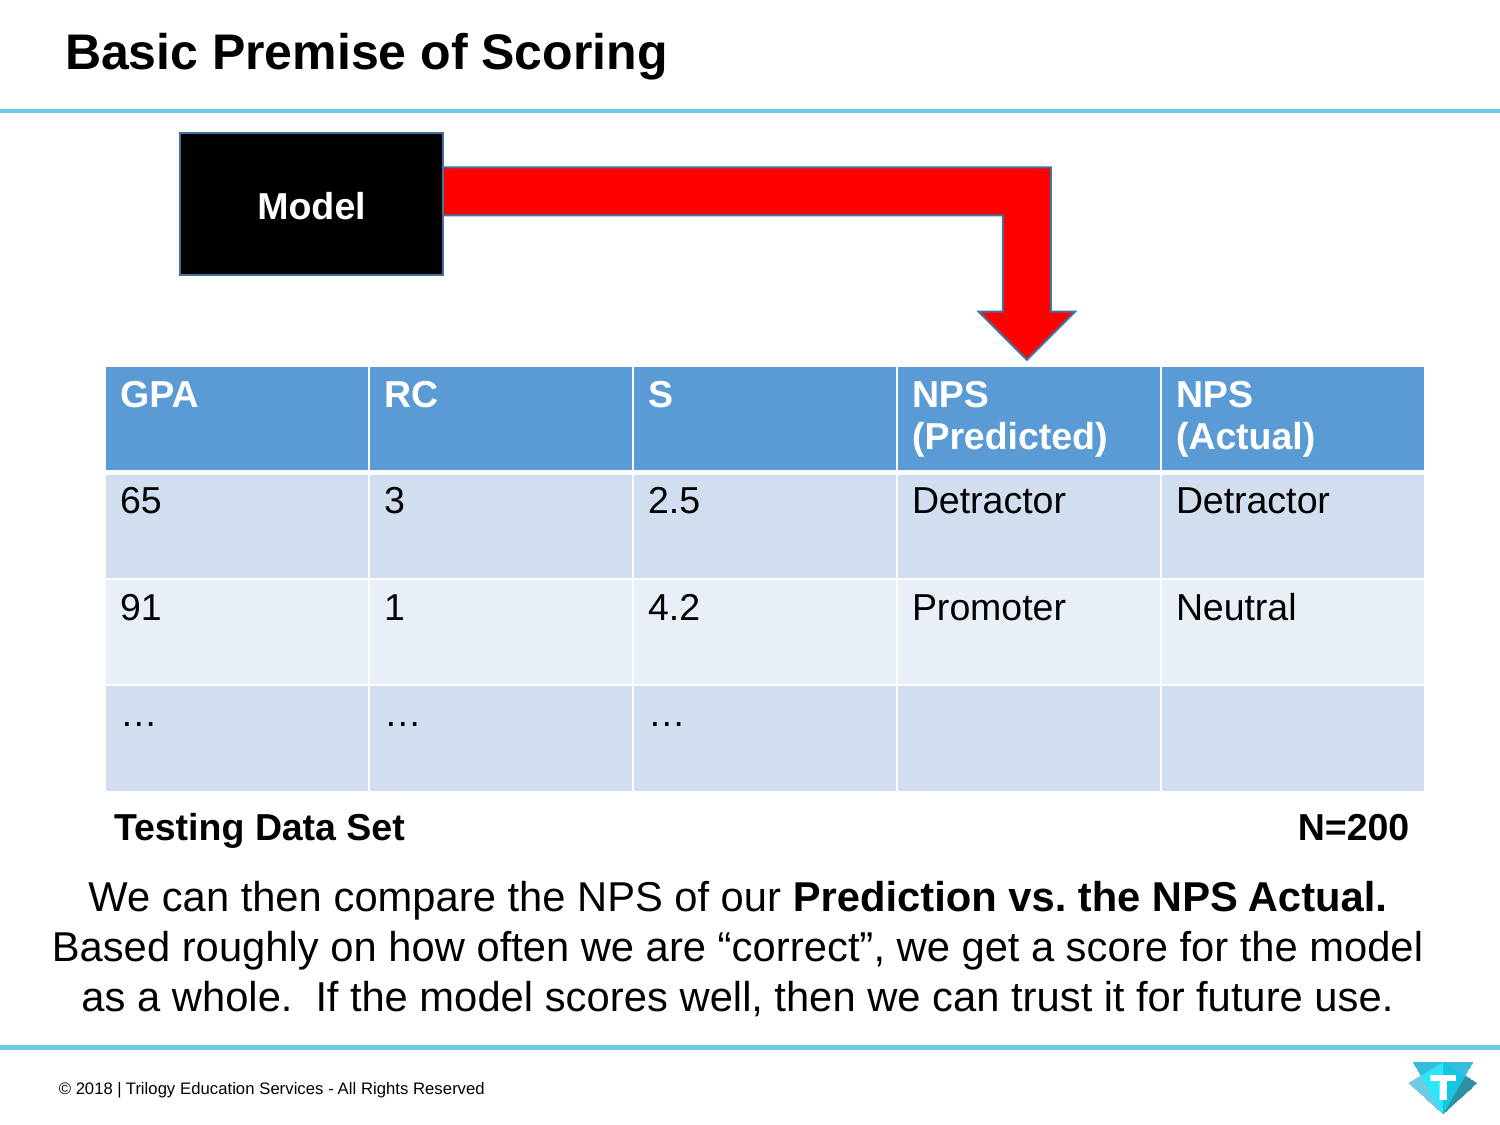

# Basic Premise of Scoring

Model

| GPA | RC | S | NPS (Predicted) | NPS (Actual) |
| --- | --- | --- | --- | --- |
| 65 | 3 | 2.5 | Detractor | Detractor |
| 91 | 1 | 4.2 | Promoter | Neutral |
| … | … | … |  |  |
Testing Data Set
N=200
We can then compare the NPS of our Prediction vs. the NPS Actual. Based roughly on how often we are “correct”, we get a score for the model as a whole.  If the model scores well, then we can trust it for future use.